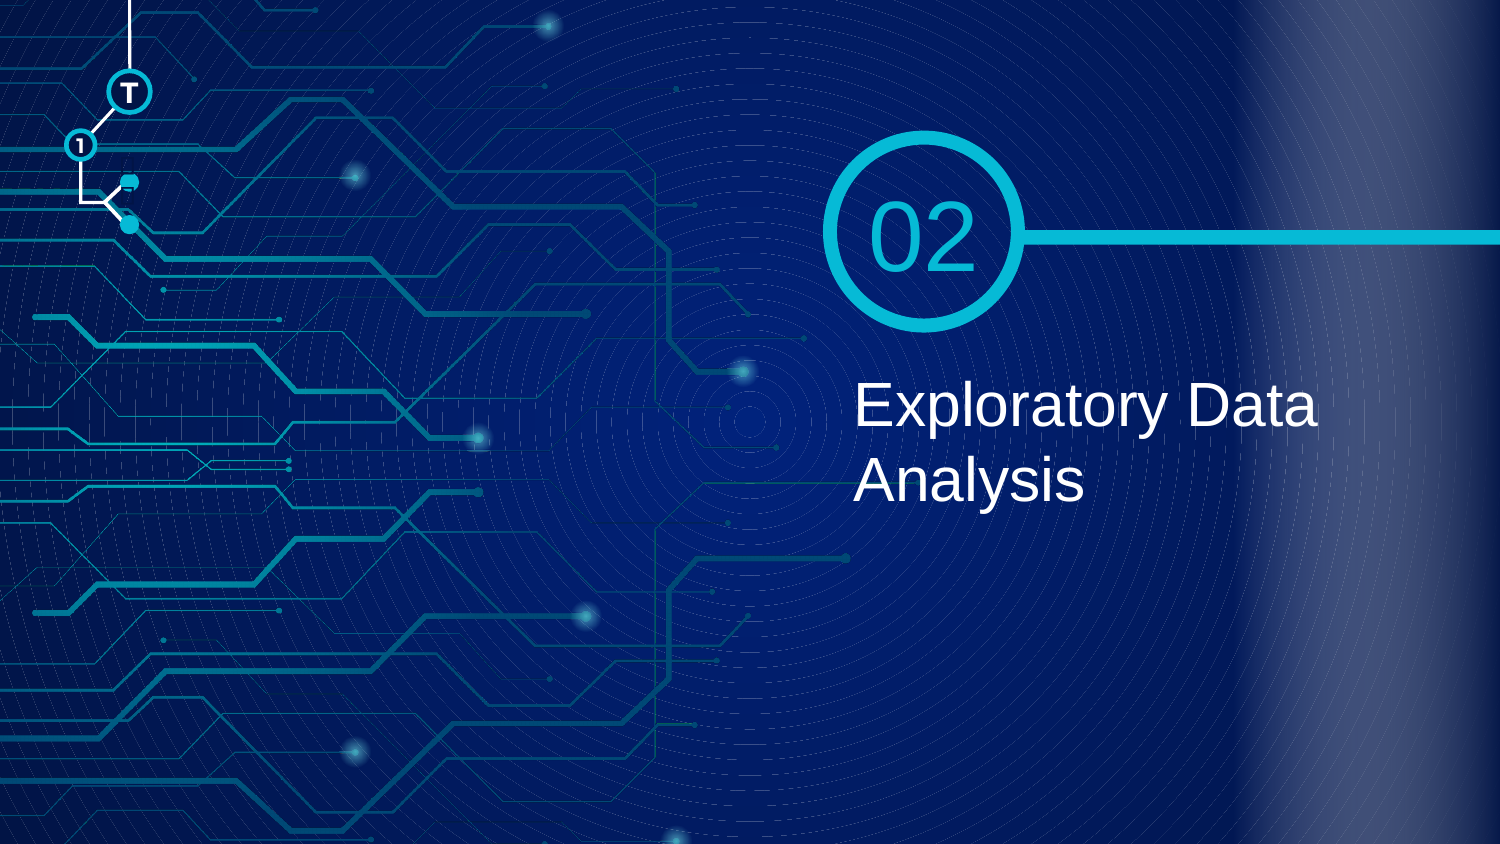

T

1
02
🠺

🠺
# Exploratory Data Analysis